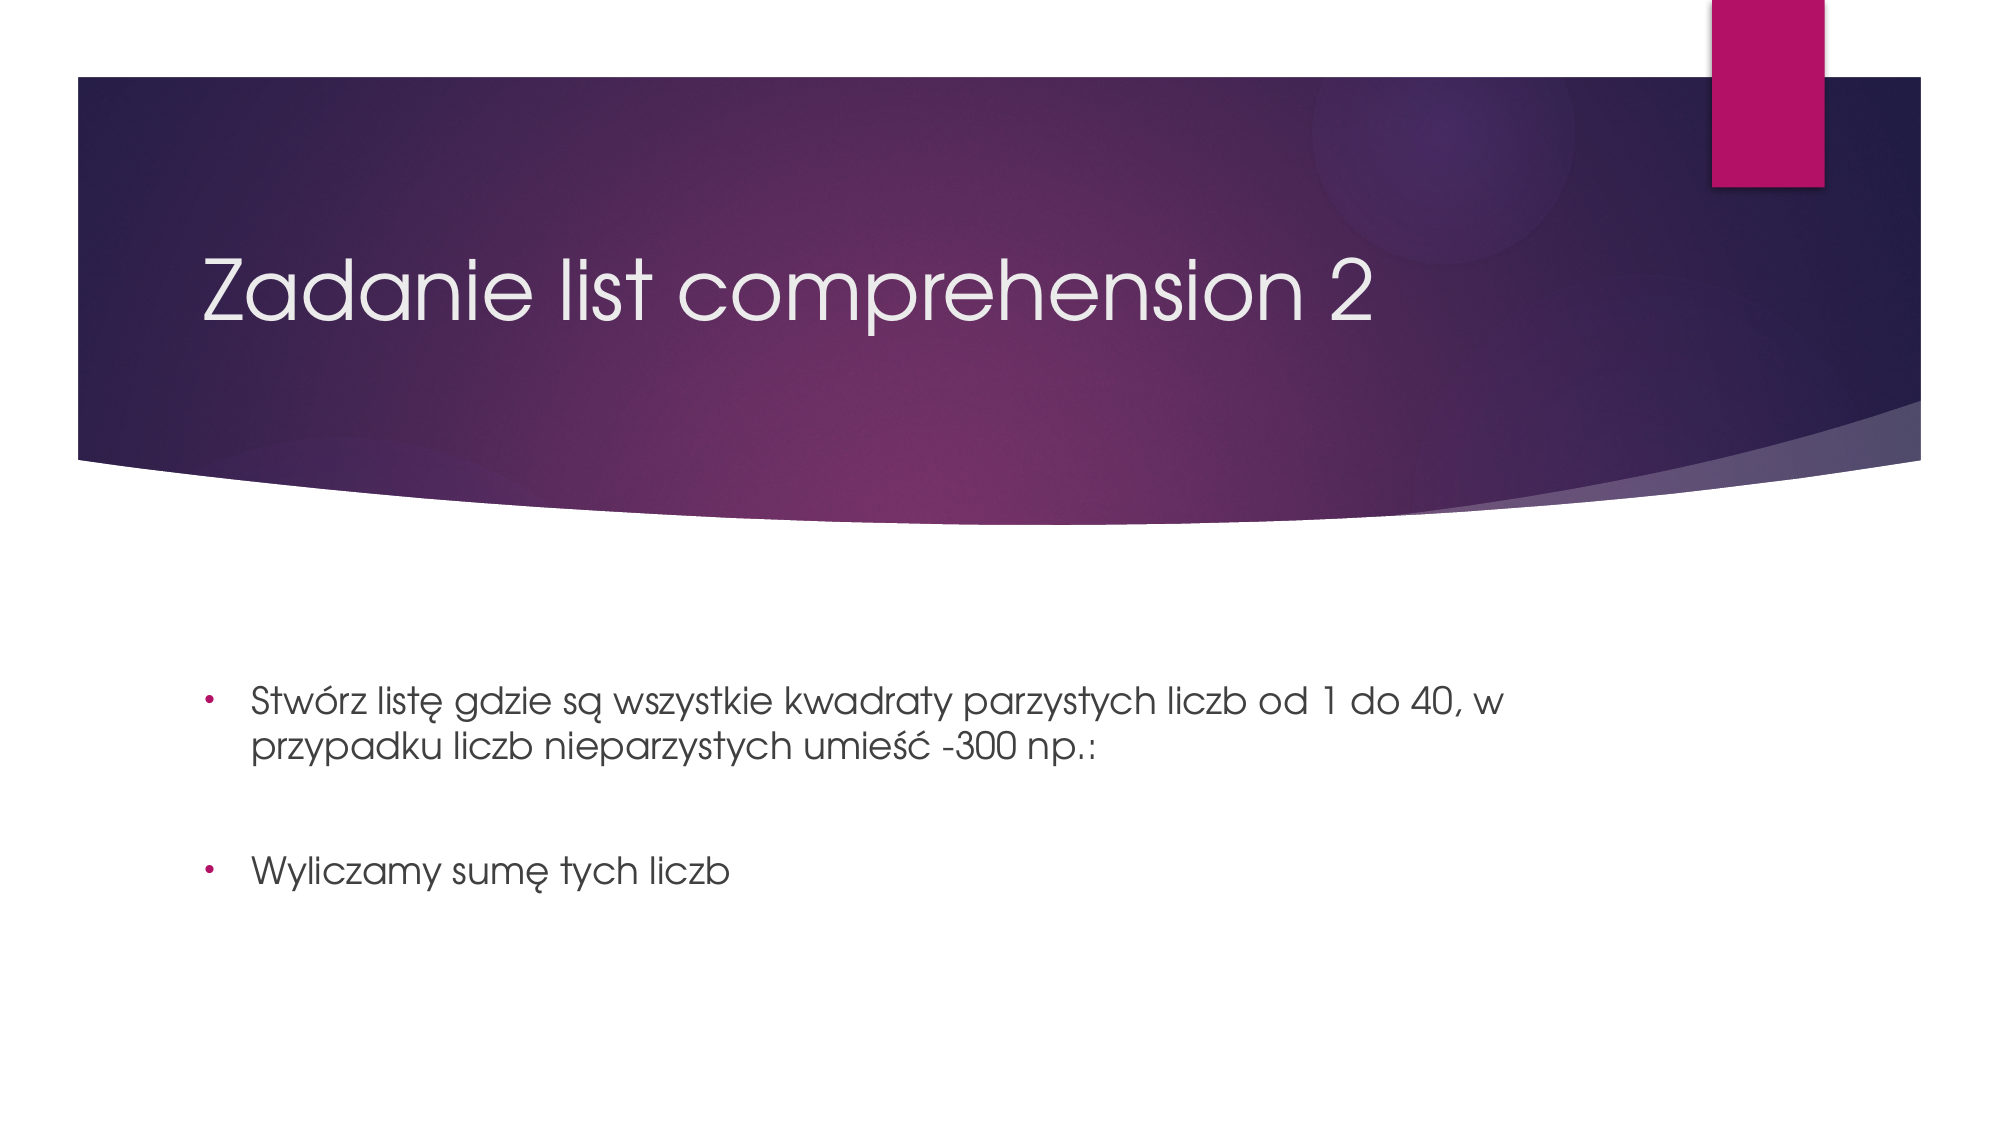

# Zadanie list comprehension 2
Stwórz listę gdzie są wszystkie kwadraty parzystych liczb od 1 do 40, w przypadku liczb nieparzystych umieść -300 np.:

Wyliczamy sumę tych liczb